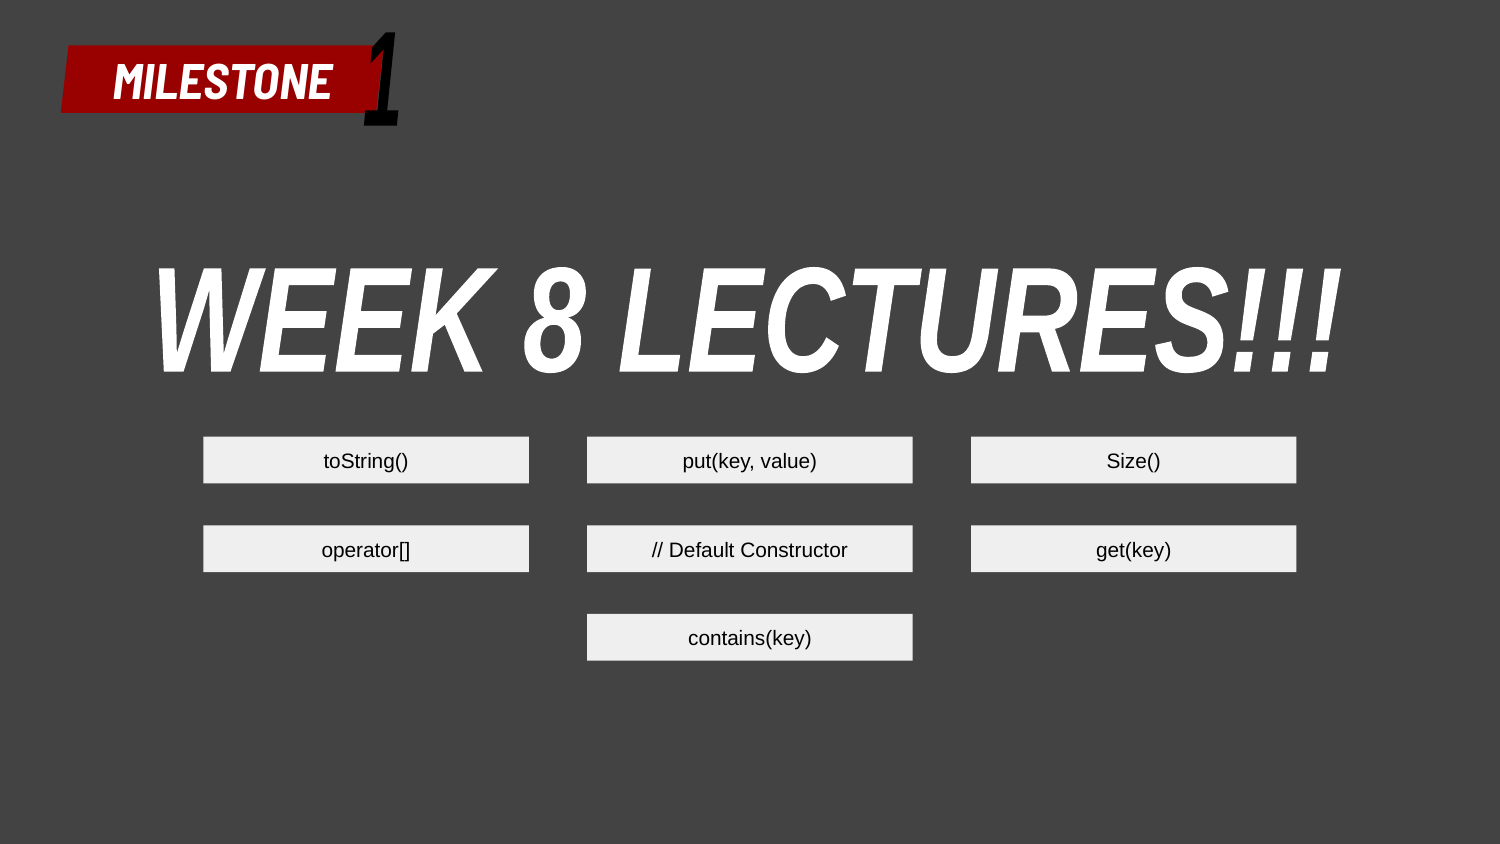

1
MILESTONE
WEEK 8 LECTURES!!!
Size()
toString()
put(key, value)
operator[]
// Default Constructor
get(key)
contains(key)